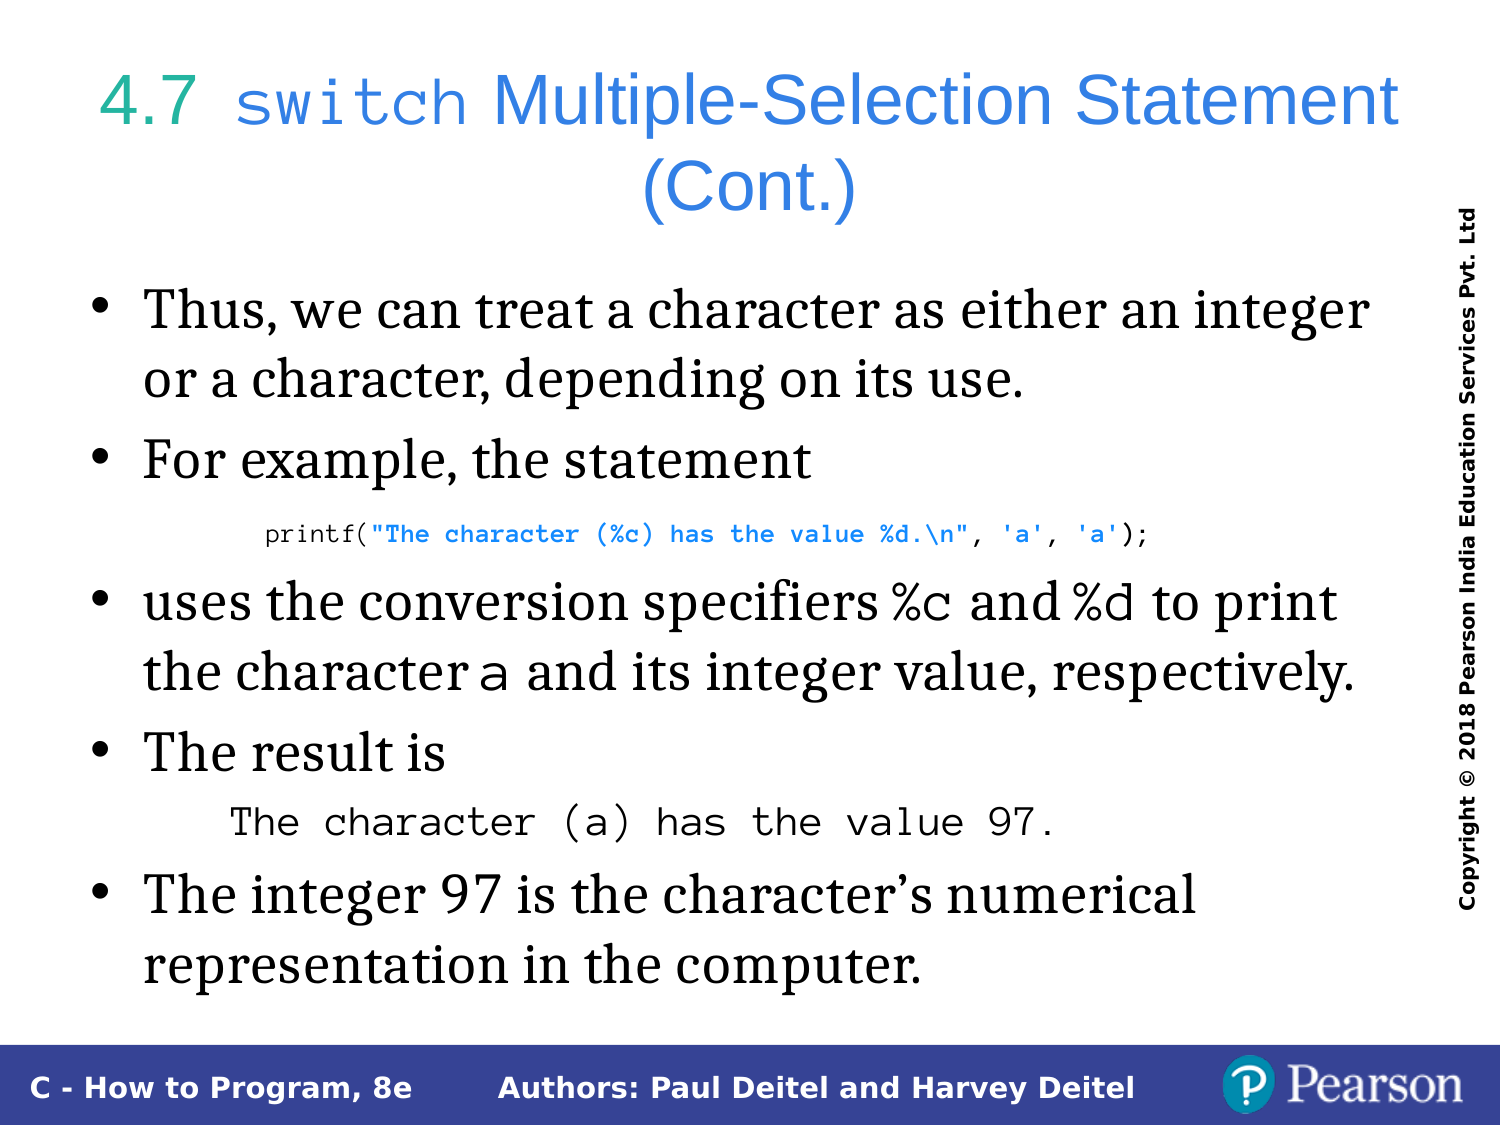

# 4.7  switch Multiple-Selection Statement (Cont.)
Thus, we can treat a character as either an integer or a character, depending on its use.
For example, the statement
	printf("The character (%c) has the value %d.\n", 'a', 'a');
uses the conversion specifiers %c and %d to print the character a and its integer value, respectively.
The result is
The character (a) has the value 97.
The integer 97 is the character’s numerical representation in the computer.